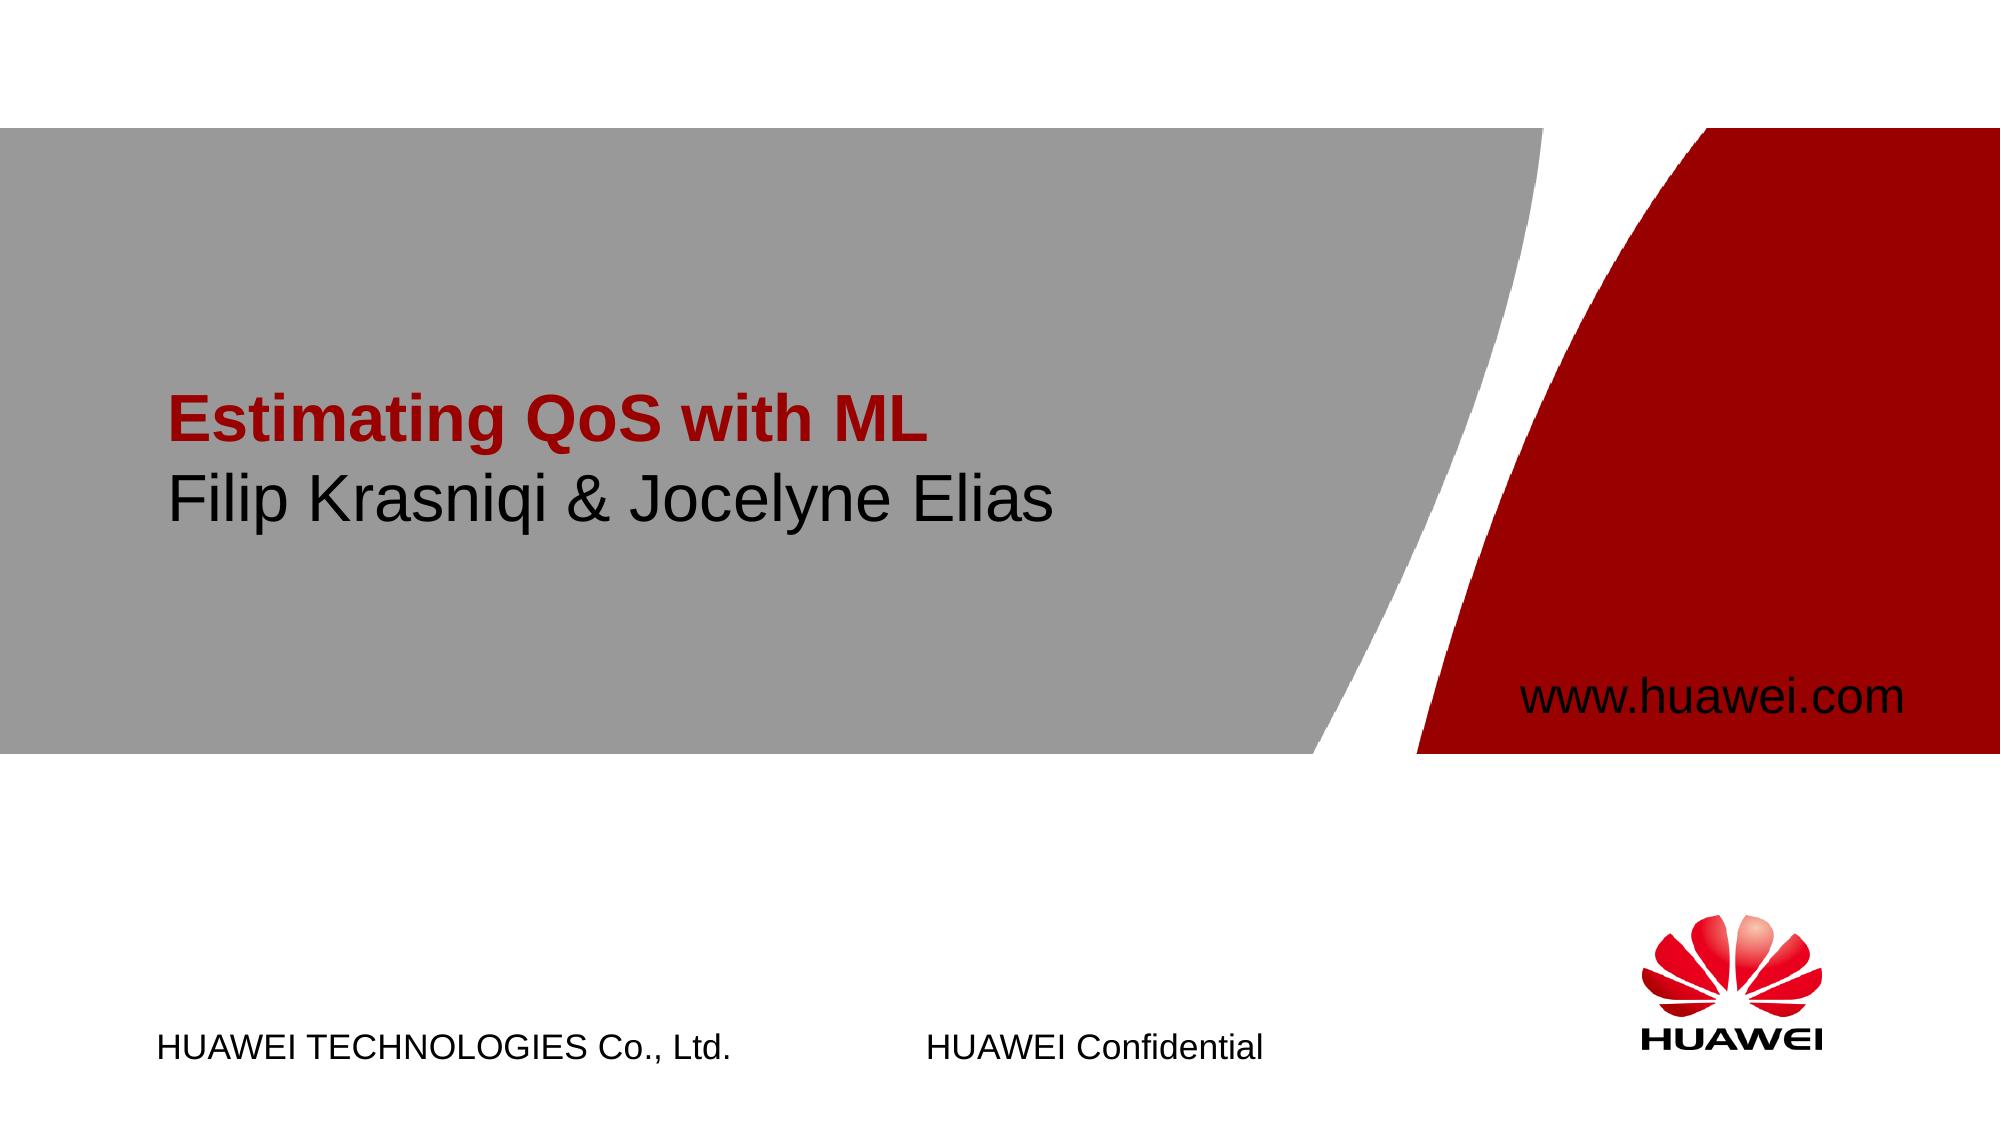

# Estimating QoS with ML Filip Krasniqi & Jocelyne Elias